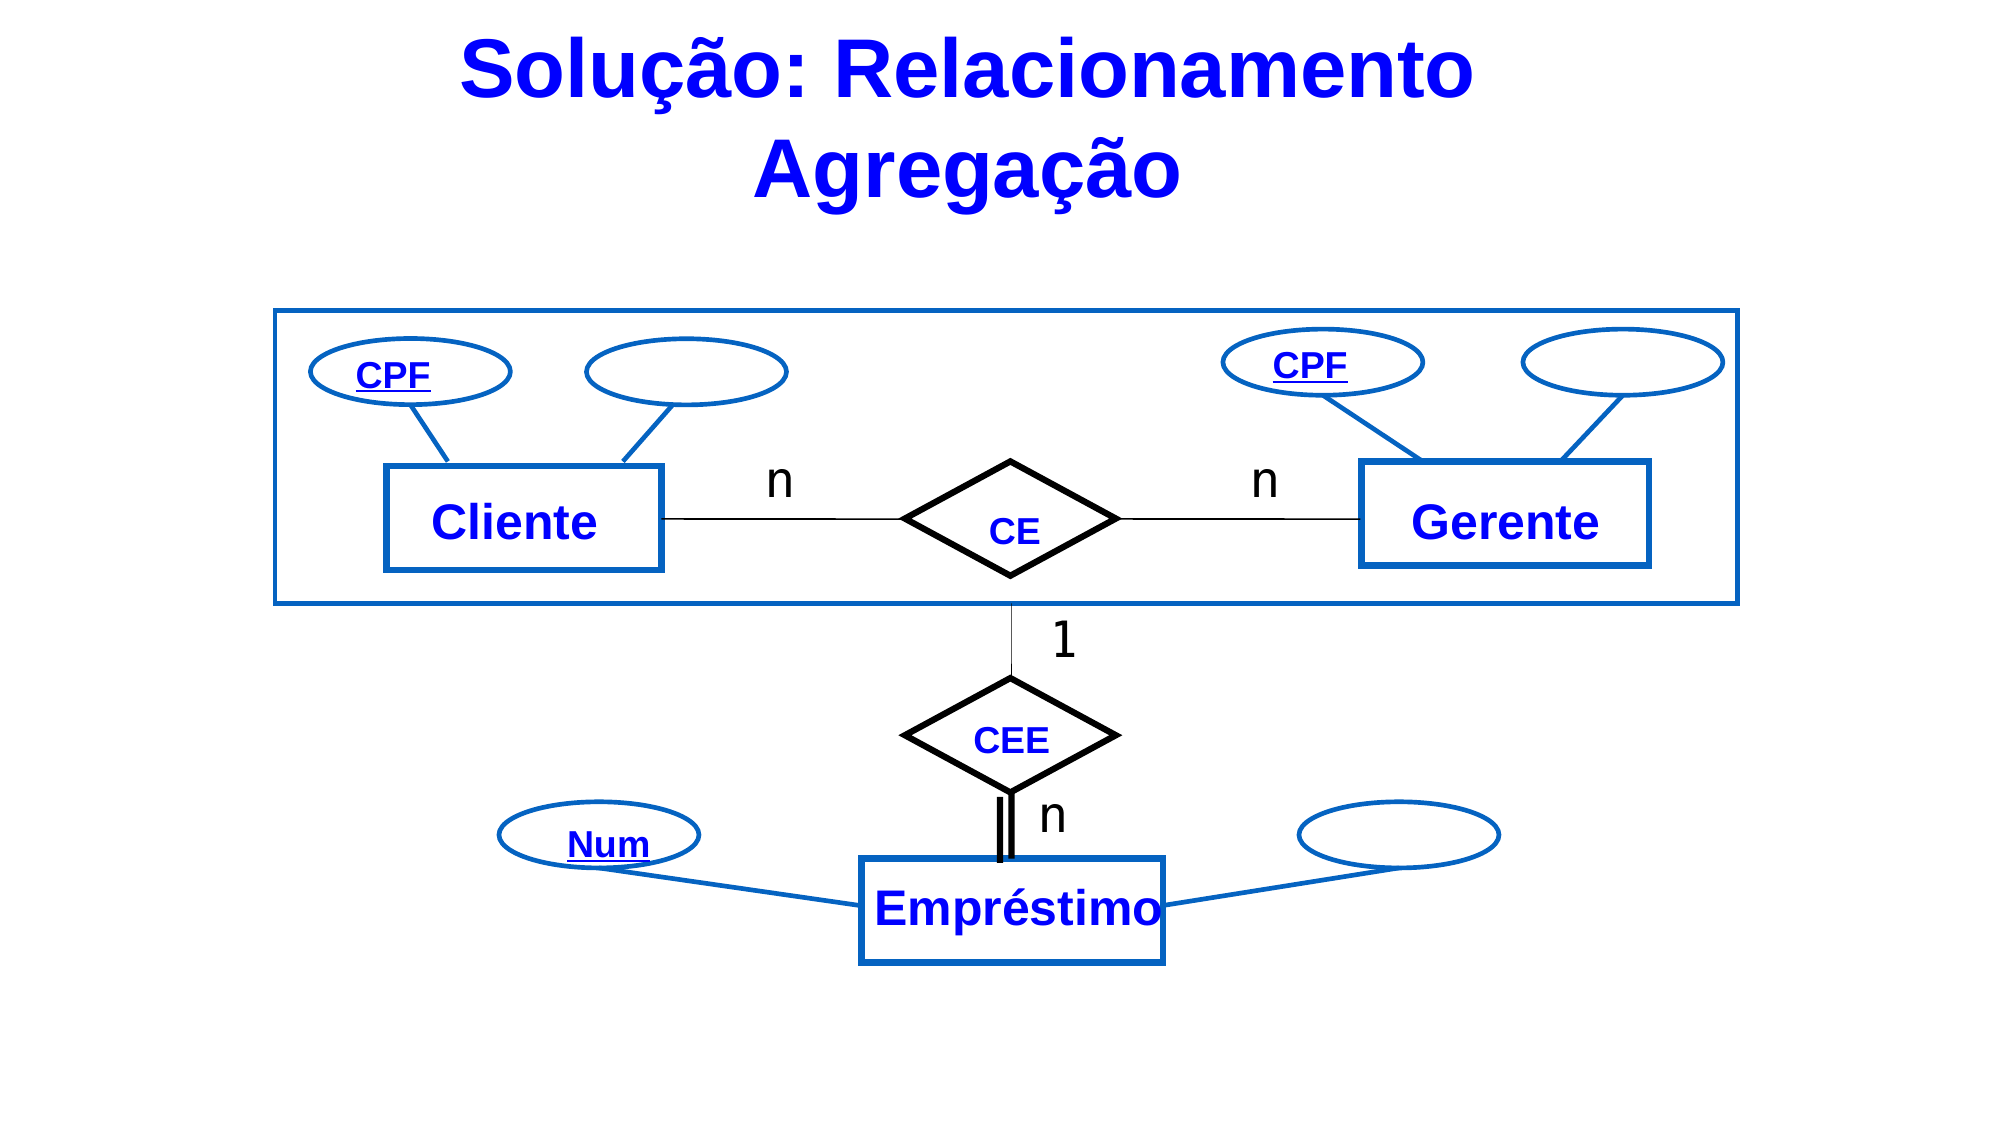

Solução: Relacionamento Agregação

CPF

CPF

n
n

Cliente

Gerente

CE

1

CEE
n

Num

Empréstimo